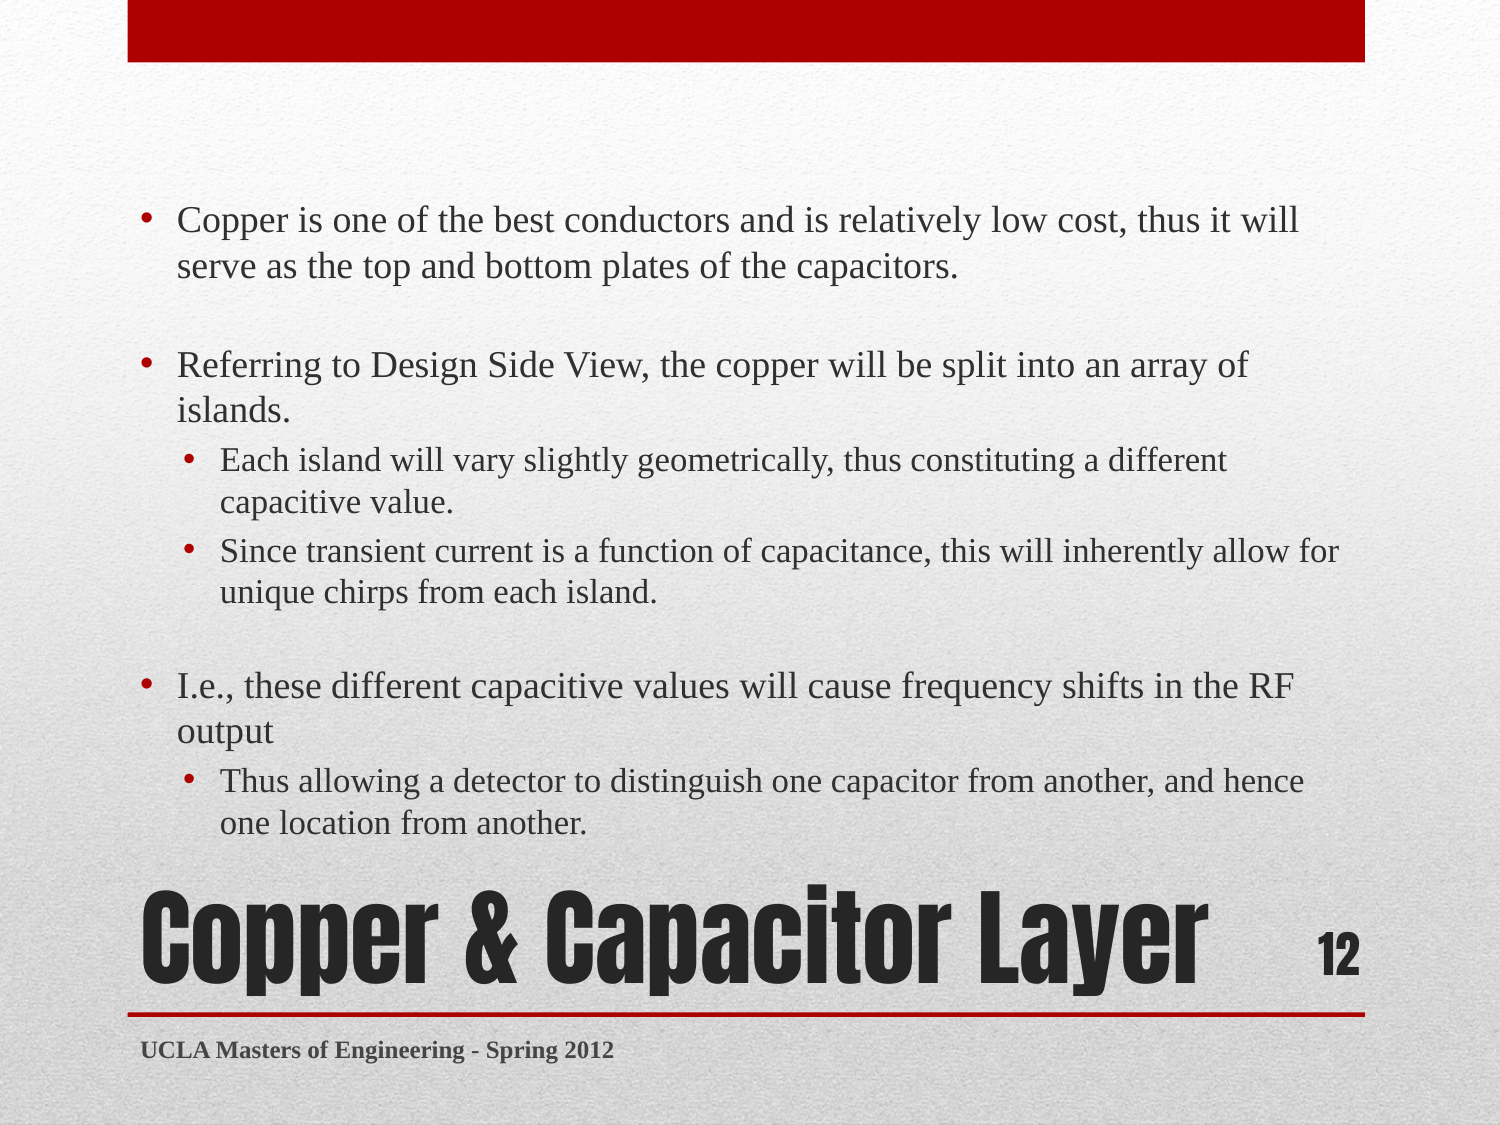

Copper is one of the best conductors and is relatively low cost, thus it will serve as the top and bottom plates of the capacitors.
Referring to Design Side View, the copper will be split into an array of islands.
Each island will vary slightly geometrically, thus constituting a different capacitive value.
Since transient current is a function of capacitance, this will inherently allow for unique chirps from each island.
I.e., these different capacitive values will cause frequency shifts in the RF output
Thus allowing a detector to distinguish one capacitor from another, and hence one location from another.

# Copper & Capacitor Layer
12
UCLA Masters of Engineering - Spring 2012